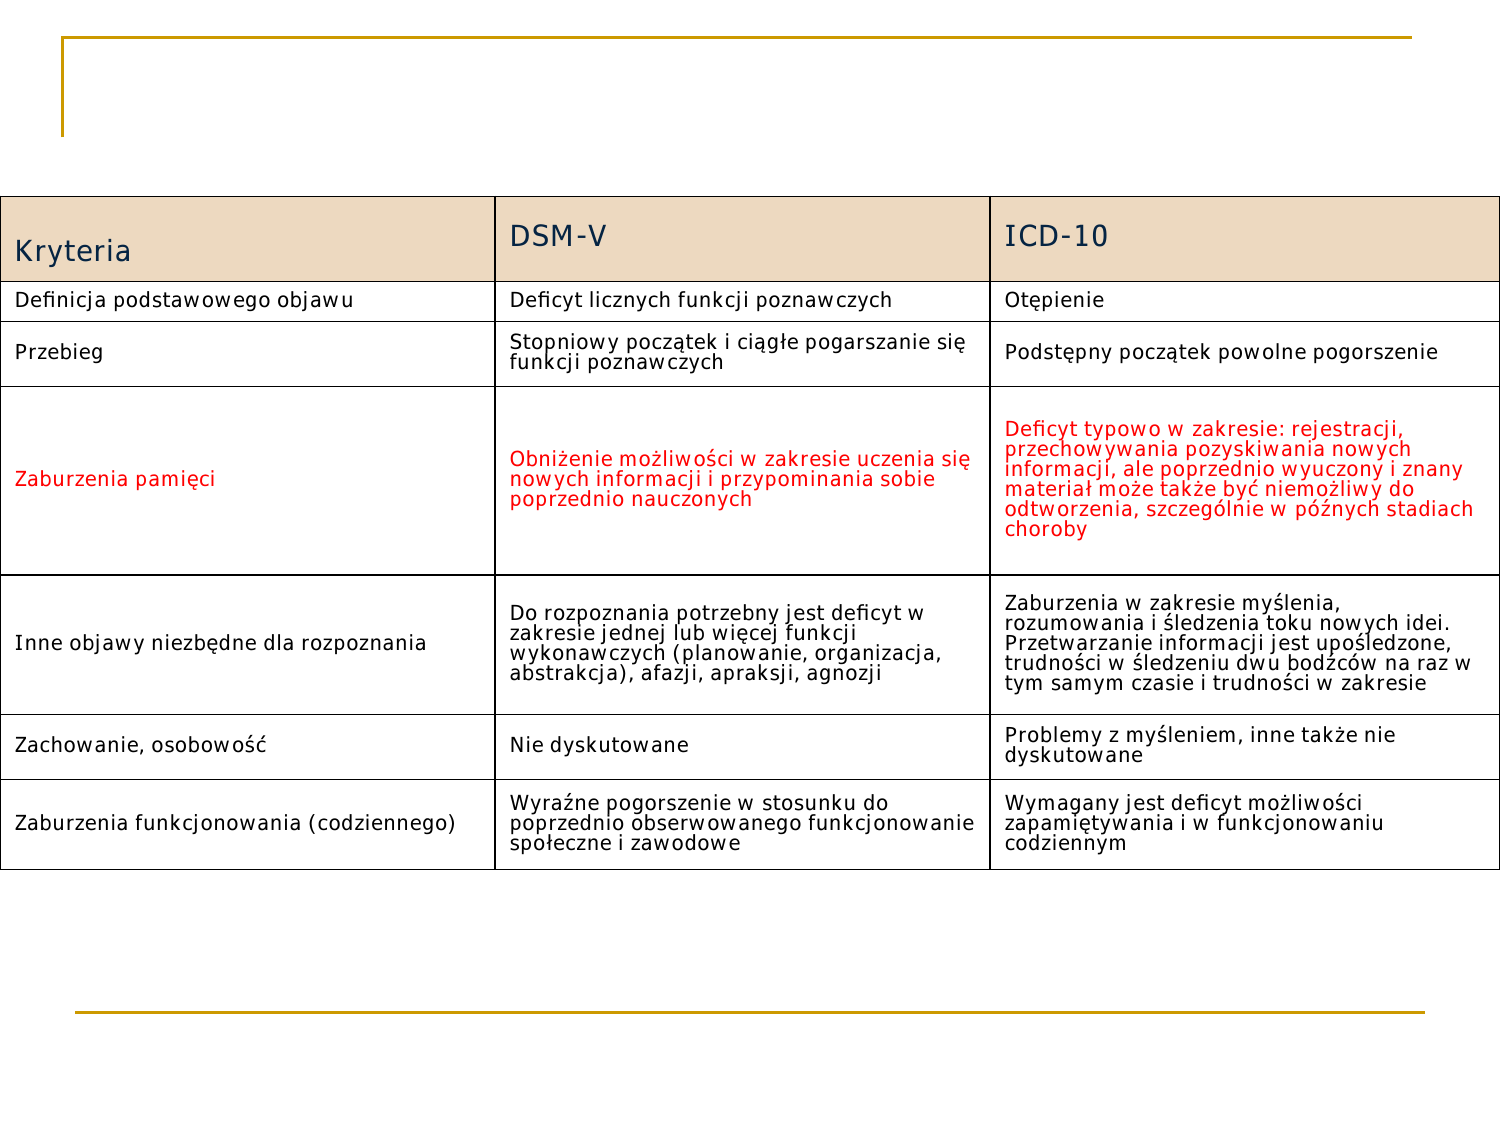

| Kryteria | DSM-V | ICD-10 |
| --- | --- | --- |
| Definicja podstawowego objawu | Deficyt licznych funkcji poznawczych | Otępienie |
| Przebieg | Stopniowy początek i ciągłe pogarszanie się funkcji poznawczych | Podstępny początek powolne pogorszenie |
| Zaburzenia pamięci | Obniżenie możliwości w zakresie uczenia się nowych informacji i przypominania sobie poprzednio nauczonych | Deficyt typowo w zakresie: rejestracji, przechowywania pozyskiwania nowych informacji, ale poprzednio wyuczony i znany materiał może także być niemożliwy do odtworzenia, szczególnie w późnych stadiach choroby |
| Inne objawy niezbędne dla rozpoznania | Do rozpoznania potrzebny jest deficyt w zakresie jednej lub więcej funkcji wykonawczych (planowanie, organizacja, abstrakcja), afazji, apraksji, agnozji | Zaburzenia w zakresie myślenia, rozumowania i śledzenia toku nowych idei. Przetwarzanie informacji jest upośledzone, trudności w śledzeniu dwu bodźców na raz w tym samym czasie i trudności w zakresie |
| Zachowanie, osobowość | Nie dyskutowane | Problemy z myśleniem, inne także nie dyskutowane |
| Zaburzenia funkcjonowania (codziennego) | Wyraźne pogorszenie w stosunku do poprzednio obserwowanego funkcjonowanie społeczne i zawodowe | Wymagany jest deficyt możliwości zapamiętywania i w funkcjonowaniu codziennym |